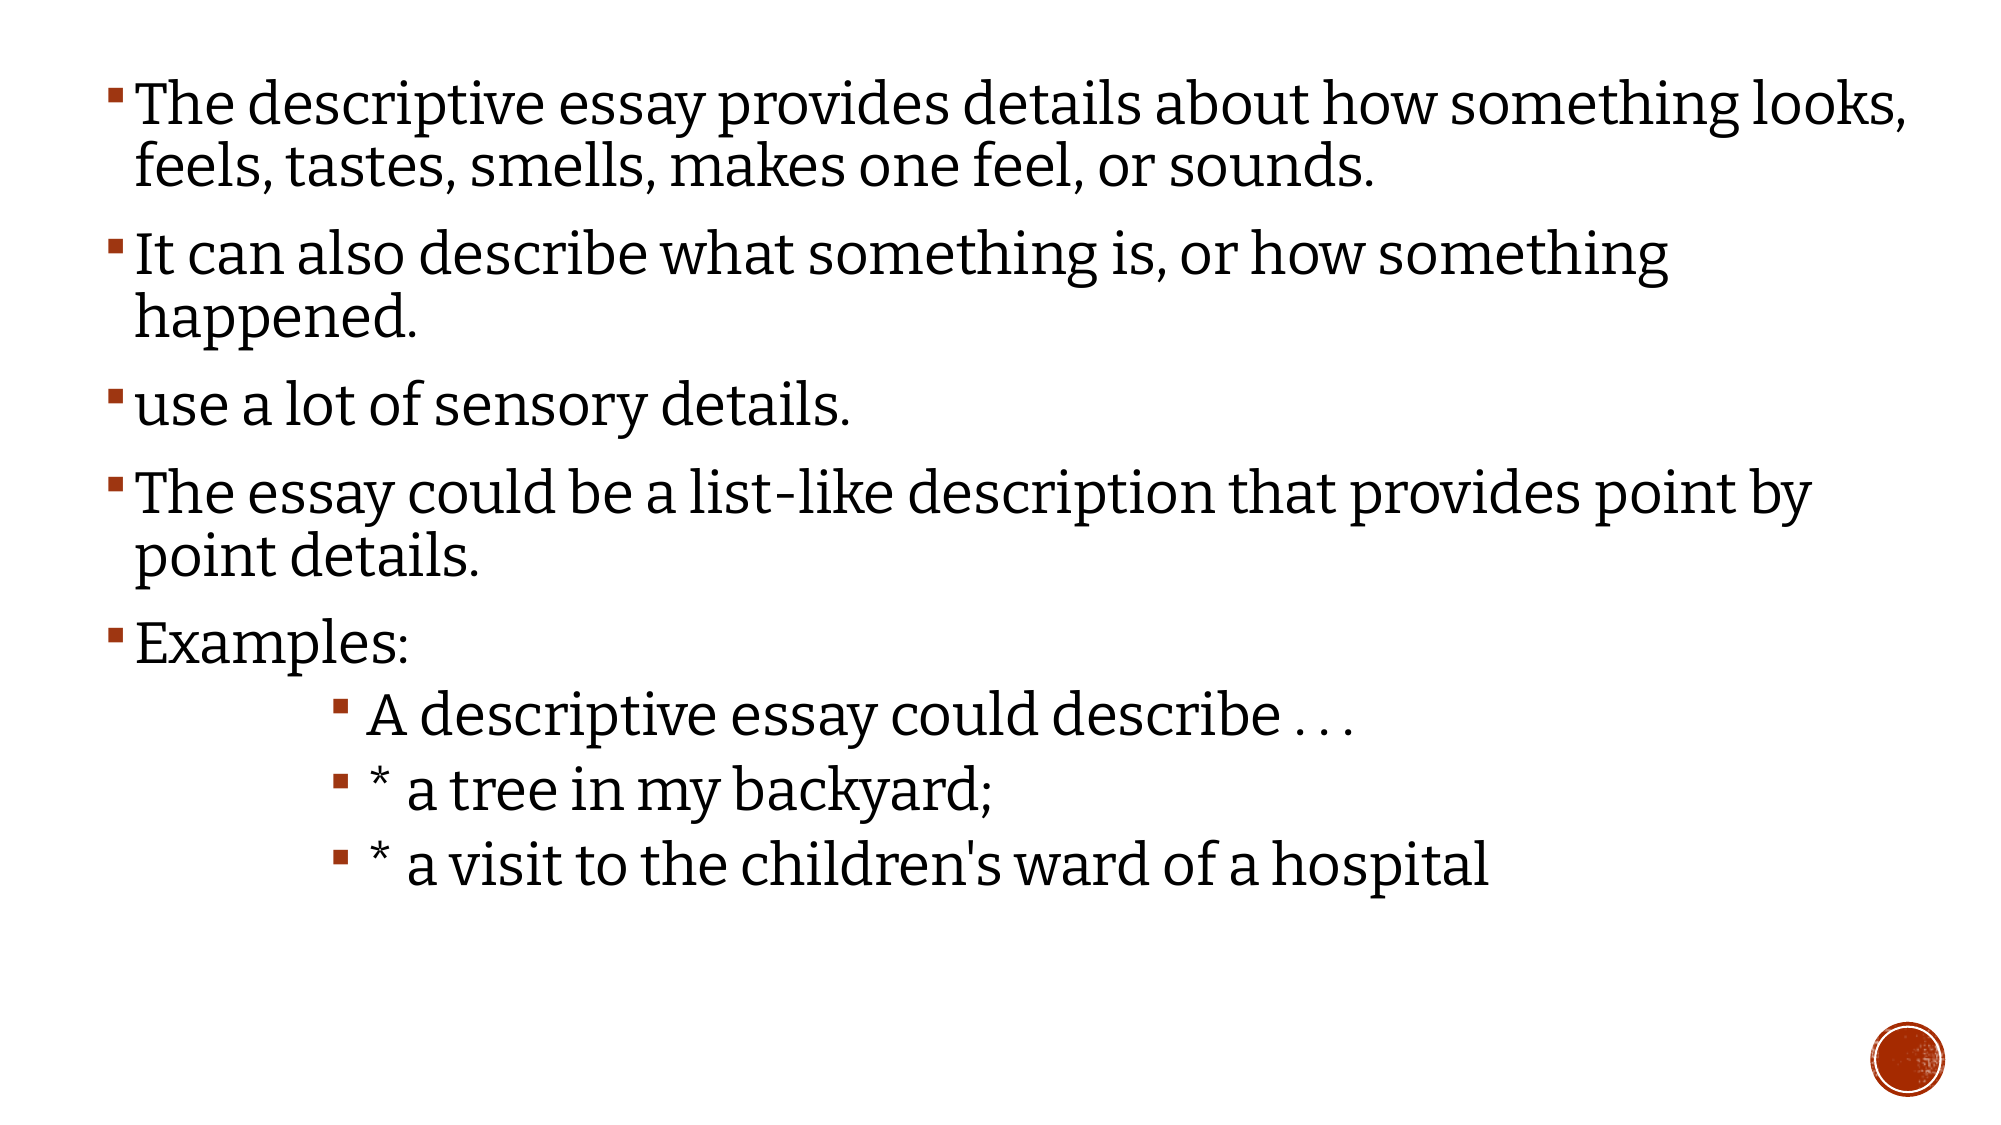

The descriptive essay provides details about how something looks, feels, tastes, smells, makes one feel, or sounds.
It can also describe what something is, or how something happened.
use a lot of sensory details.
The essay could be a list-like description that provides point by point details.
Examples:
A descriptive essay could describe . . .
* a tree in my backyard;
* a visit to the children's ward of a hospital